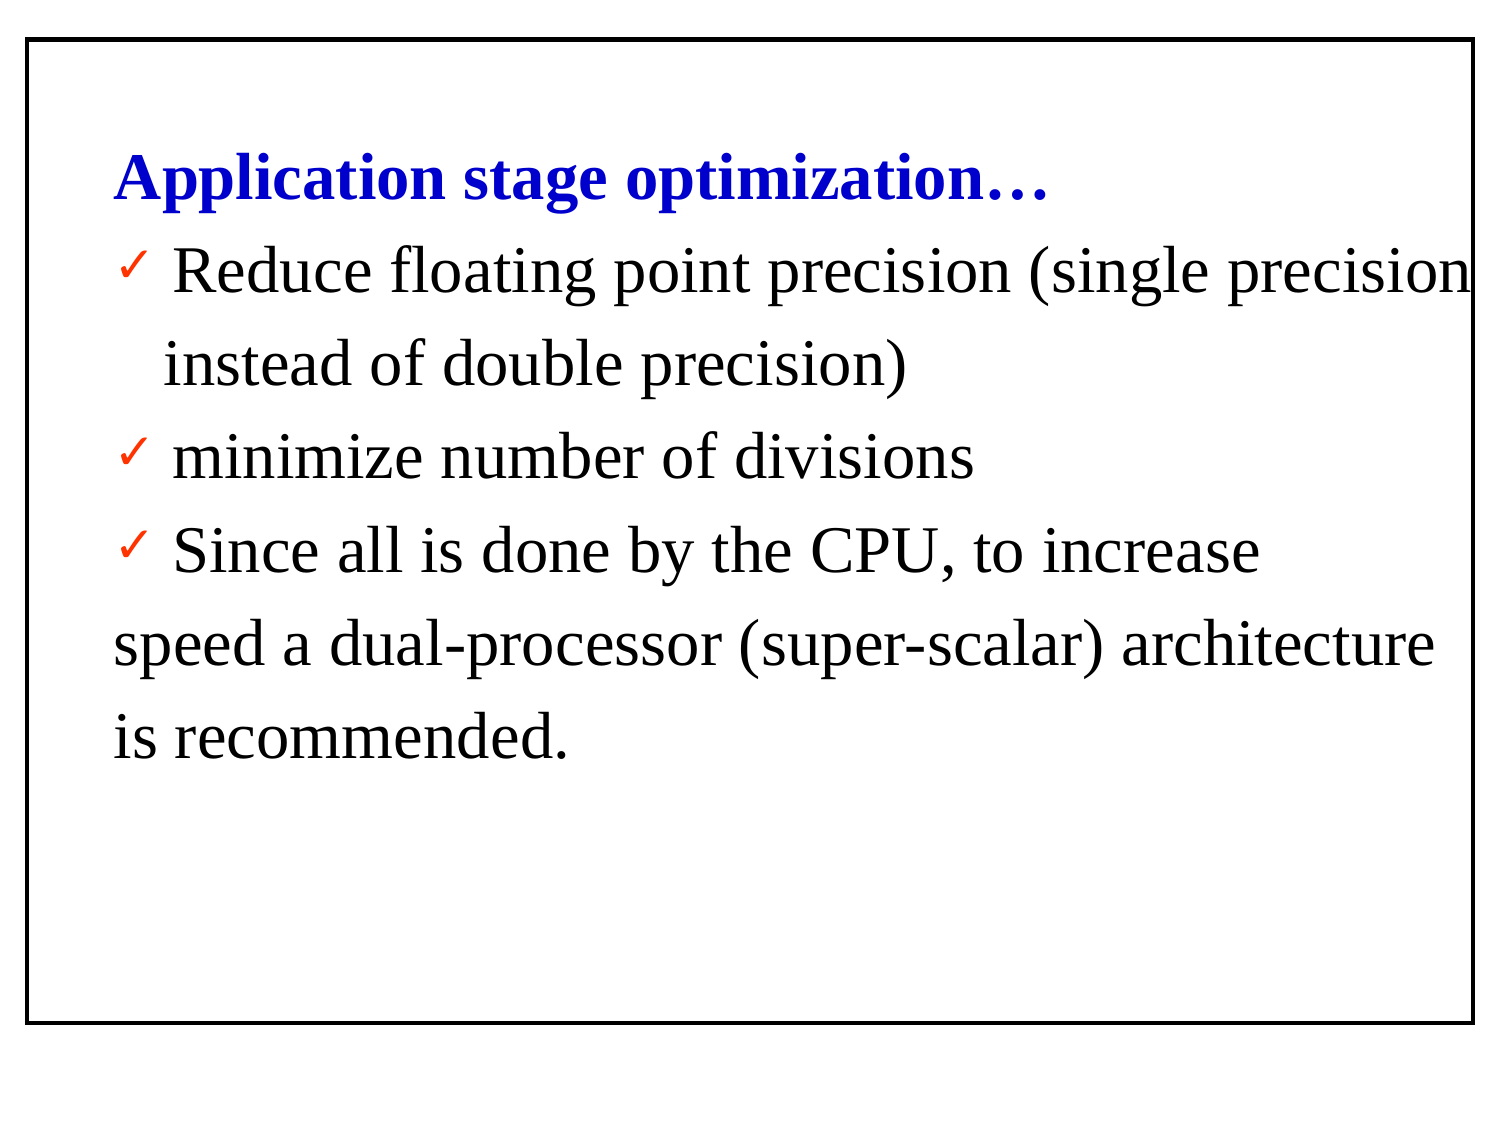

Application stage optimization…
 Reduce floating point precision (single precision
   instead of double precision)
 minimize number of divisions
 Since all is done by the CPU, to increase
speed a dual-processor (super-scalar) architecture
is recommended.